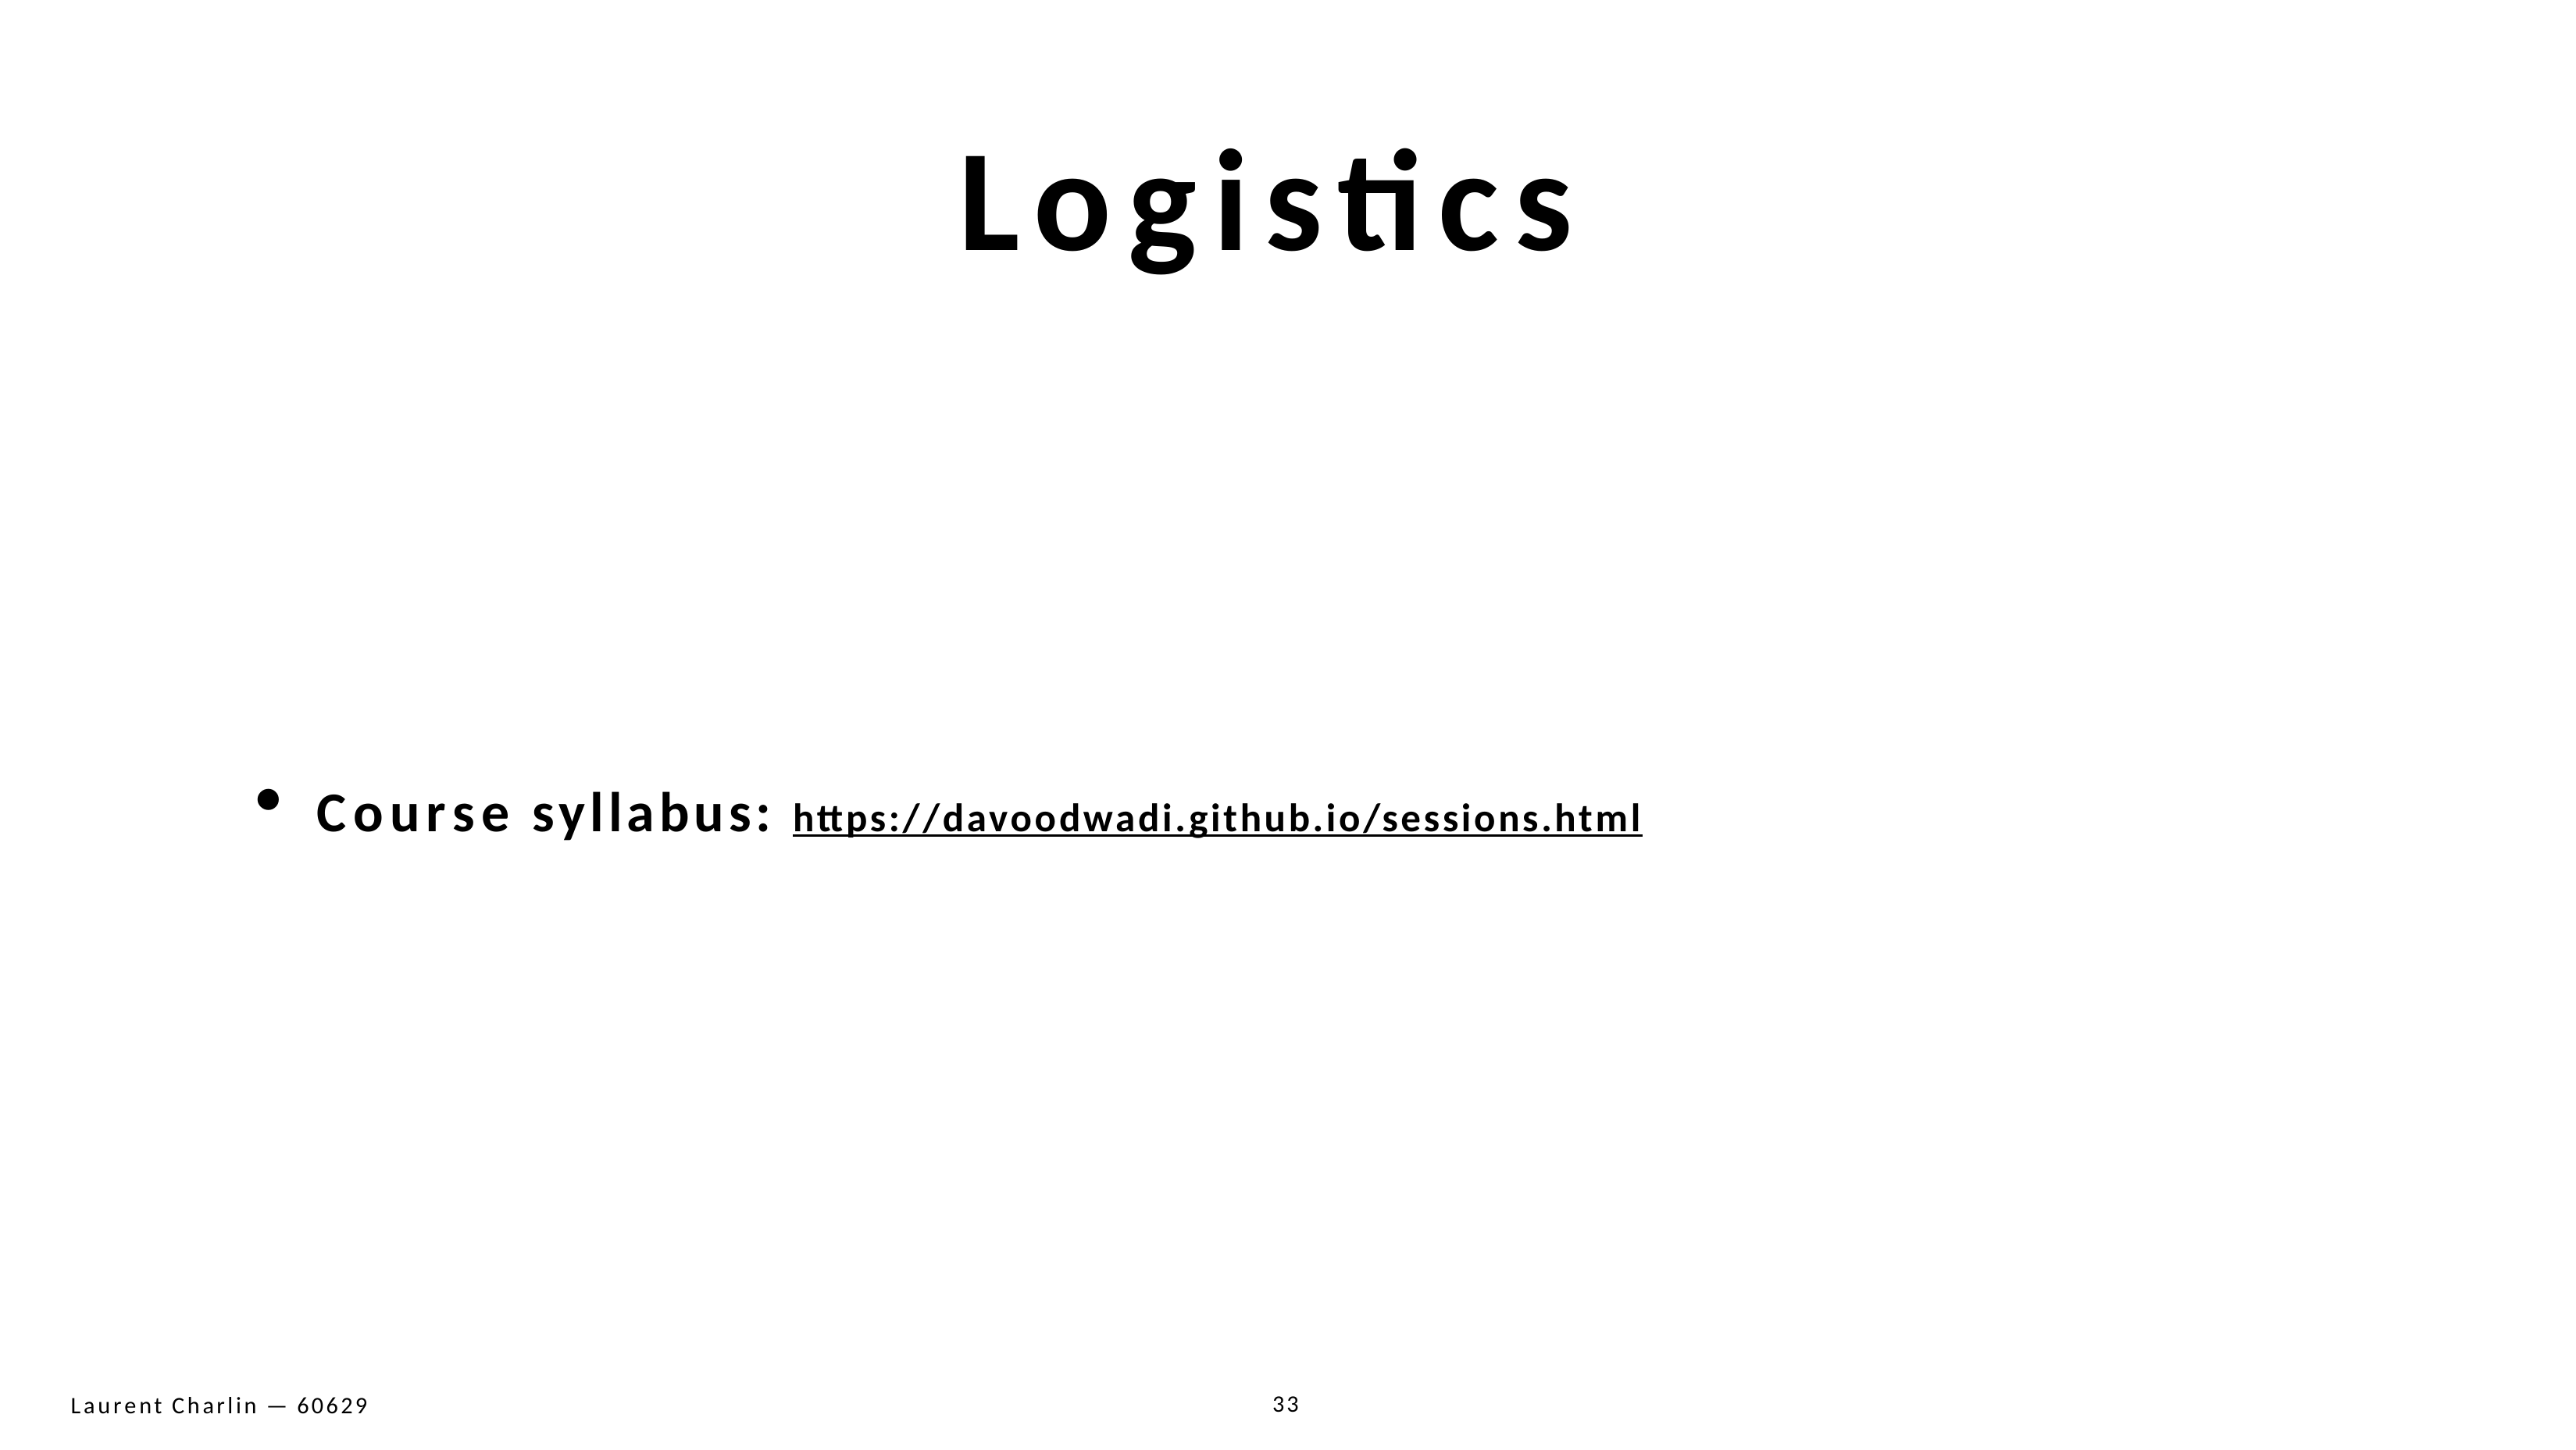

# Logistics
Course syllabus: https://davoodwadi.github.io/sessions.html
33
Laurent Charlin — 60629